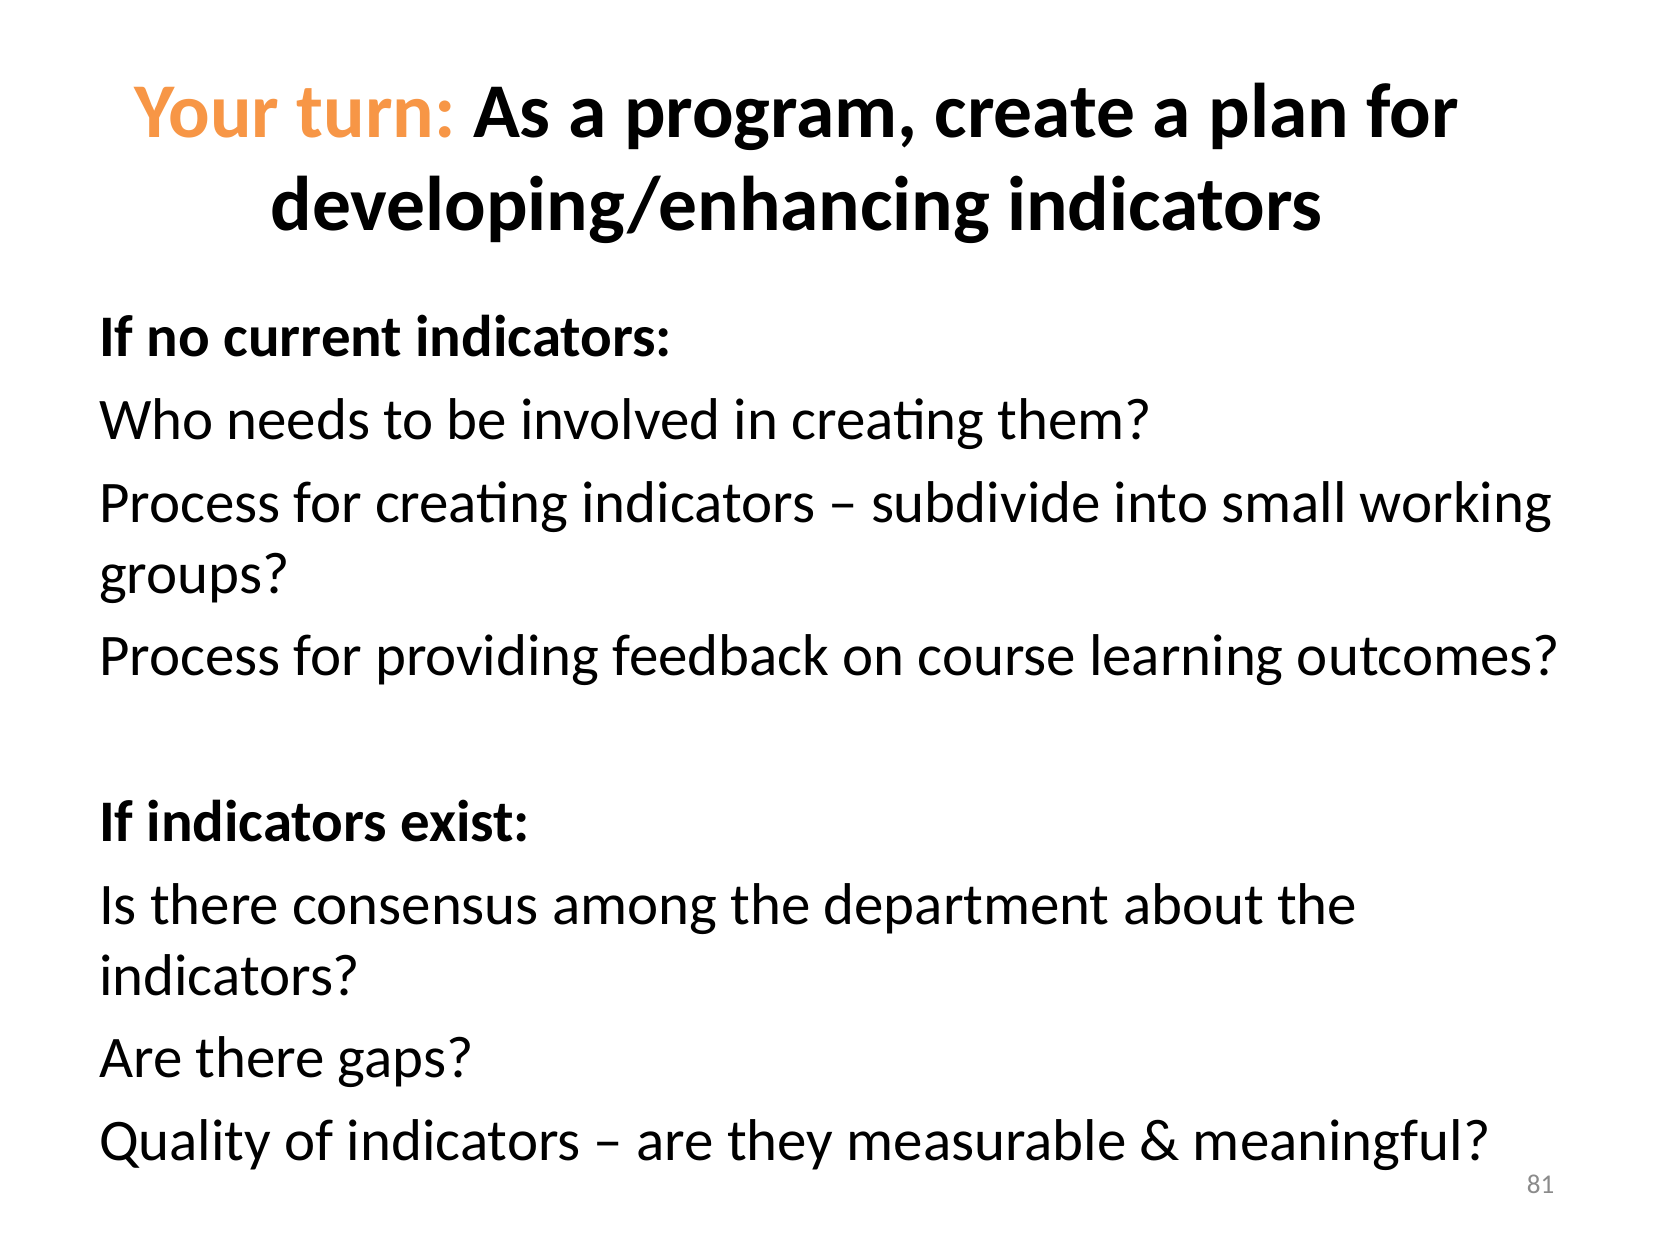

# Your turn: As a program, create a plan for developing/enhancing indicators
If no current indicators:
Who needs to be involved in creating them?
Process for creating indicators – subdivide into small working groups?
Process for providing feedback on course learning outcomes?

If indicators exist:
Is there consensus among the department about the indicators?
Are there gaps?
Quality of indicators – are they measurable & meaningful?

81